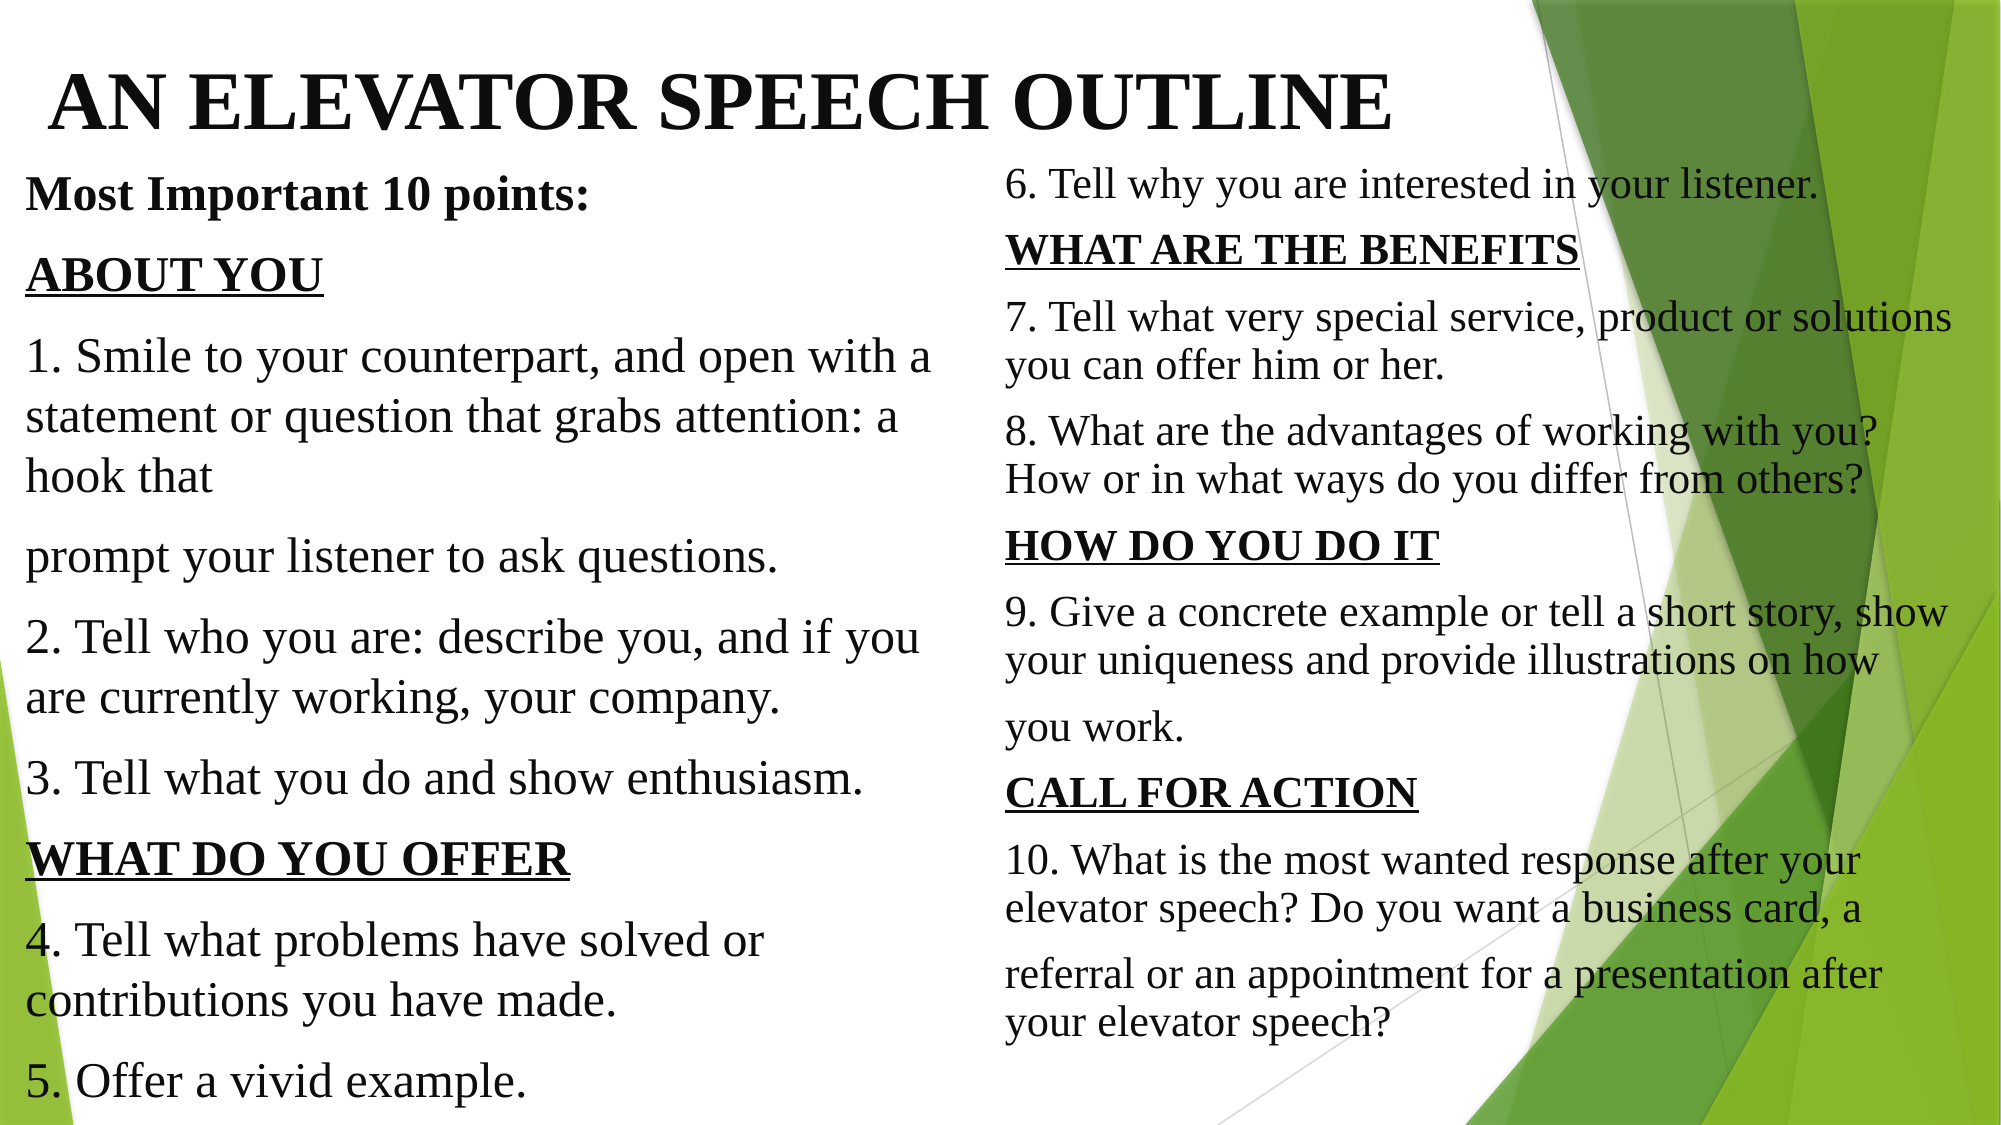

# AN ELEVATOR SPEECH OUTLINE
6. Tell why you are interested in your listener.
WHAT ARE THE BENEFITS
7. Tell what very special service, product or solutions you can offer him or her.
8. What are the advantages of working with you? How or in what ways do you differ from others?
HOW DO YOU DO IT
9. Give a concrete example or tell a short story, show your uniqueness and provide illustrations on how
you work.
CALL FOR ACTION
10. What is the most wanted response after your elevator speech? Do you want a business card, a
referral or an appointment for a presentation after your elevator speech?
Most Important 10 points:
ABOUT YOU
1. Smile to your counterpart, and open with a statement or question that grabs attention: a hook that
prompt your listener to ask questions.
2. Tell who you are: describe you, and if you are currently working, your company.
3. Tell what you do and show enthusiasm.
WHAT DO YOU OFFER
4. Tell what problems have solved or contributions you have made.
5. Offer a vivid example.